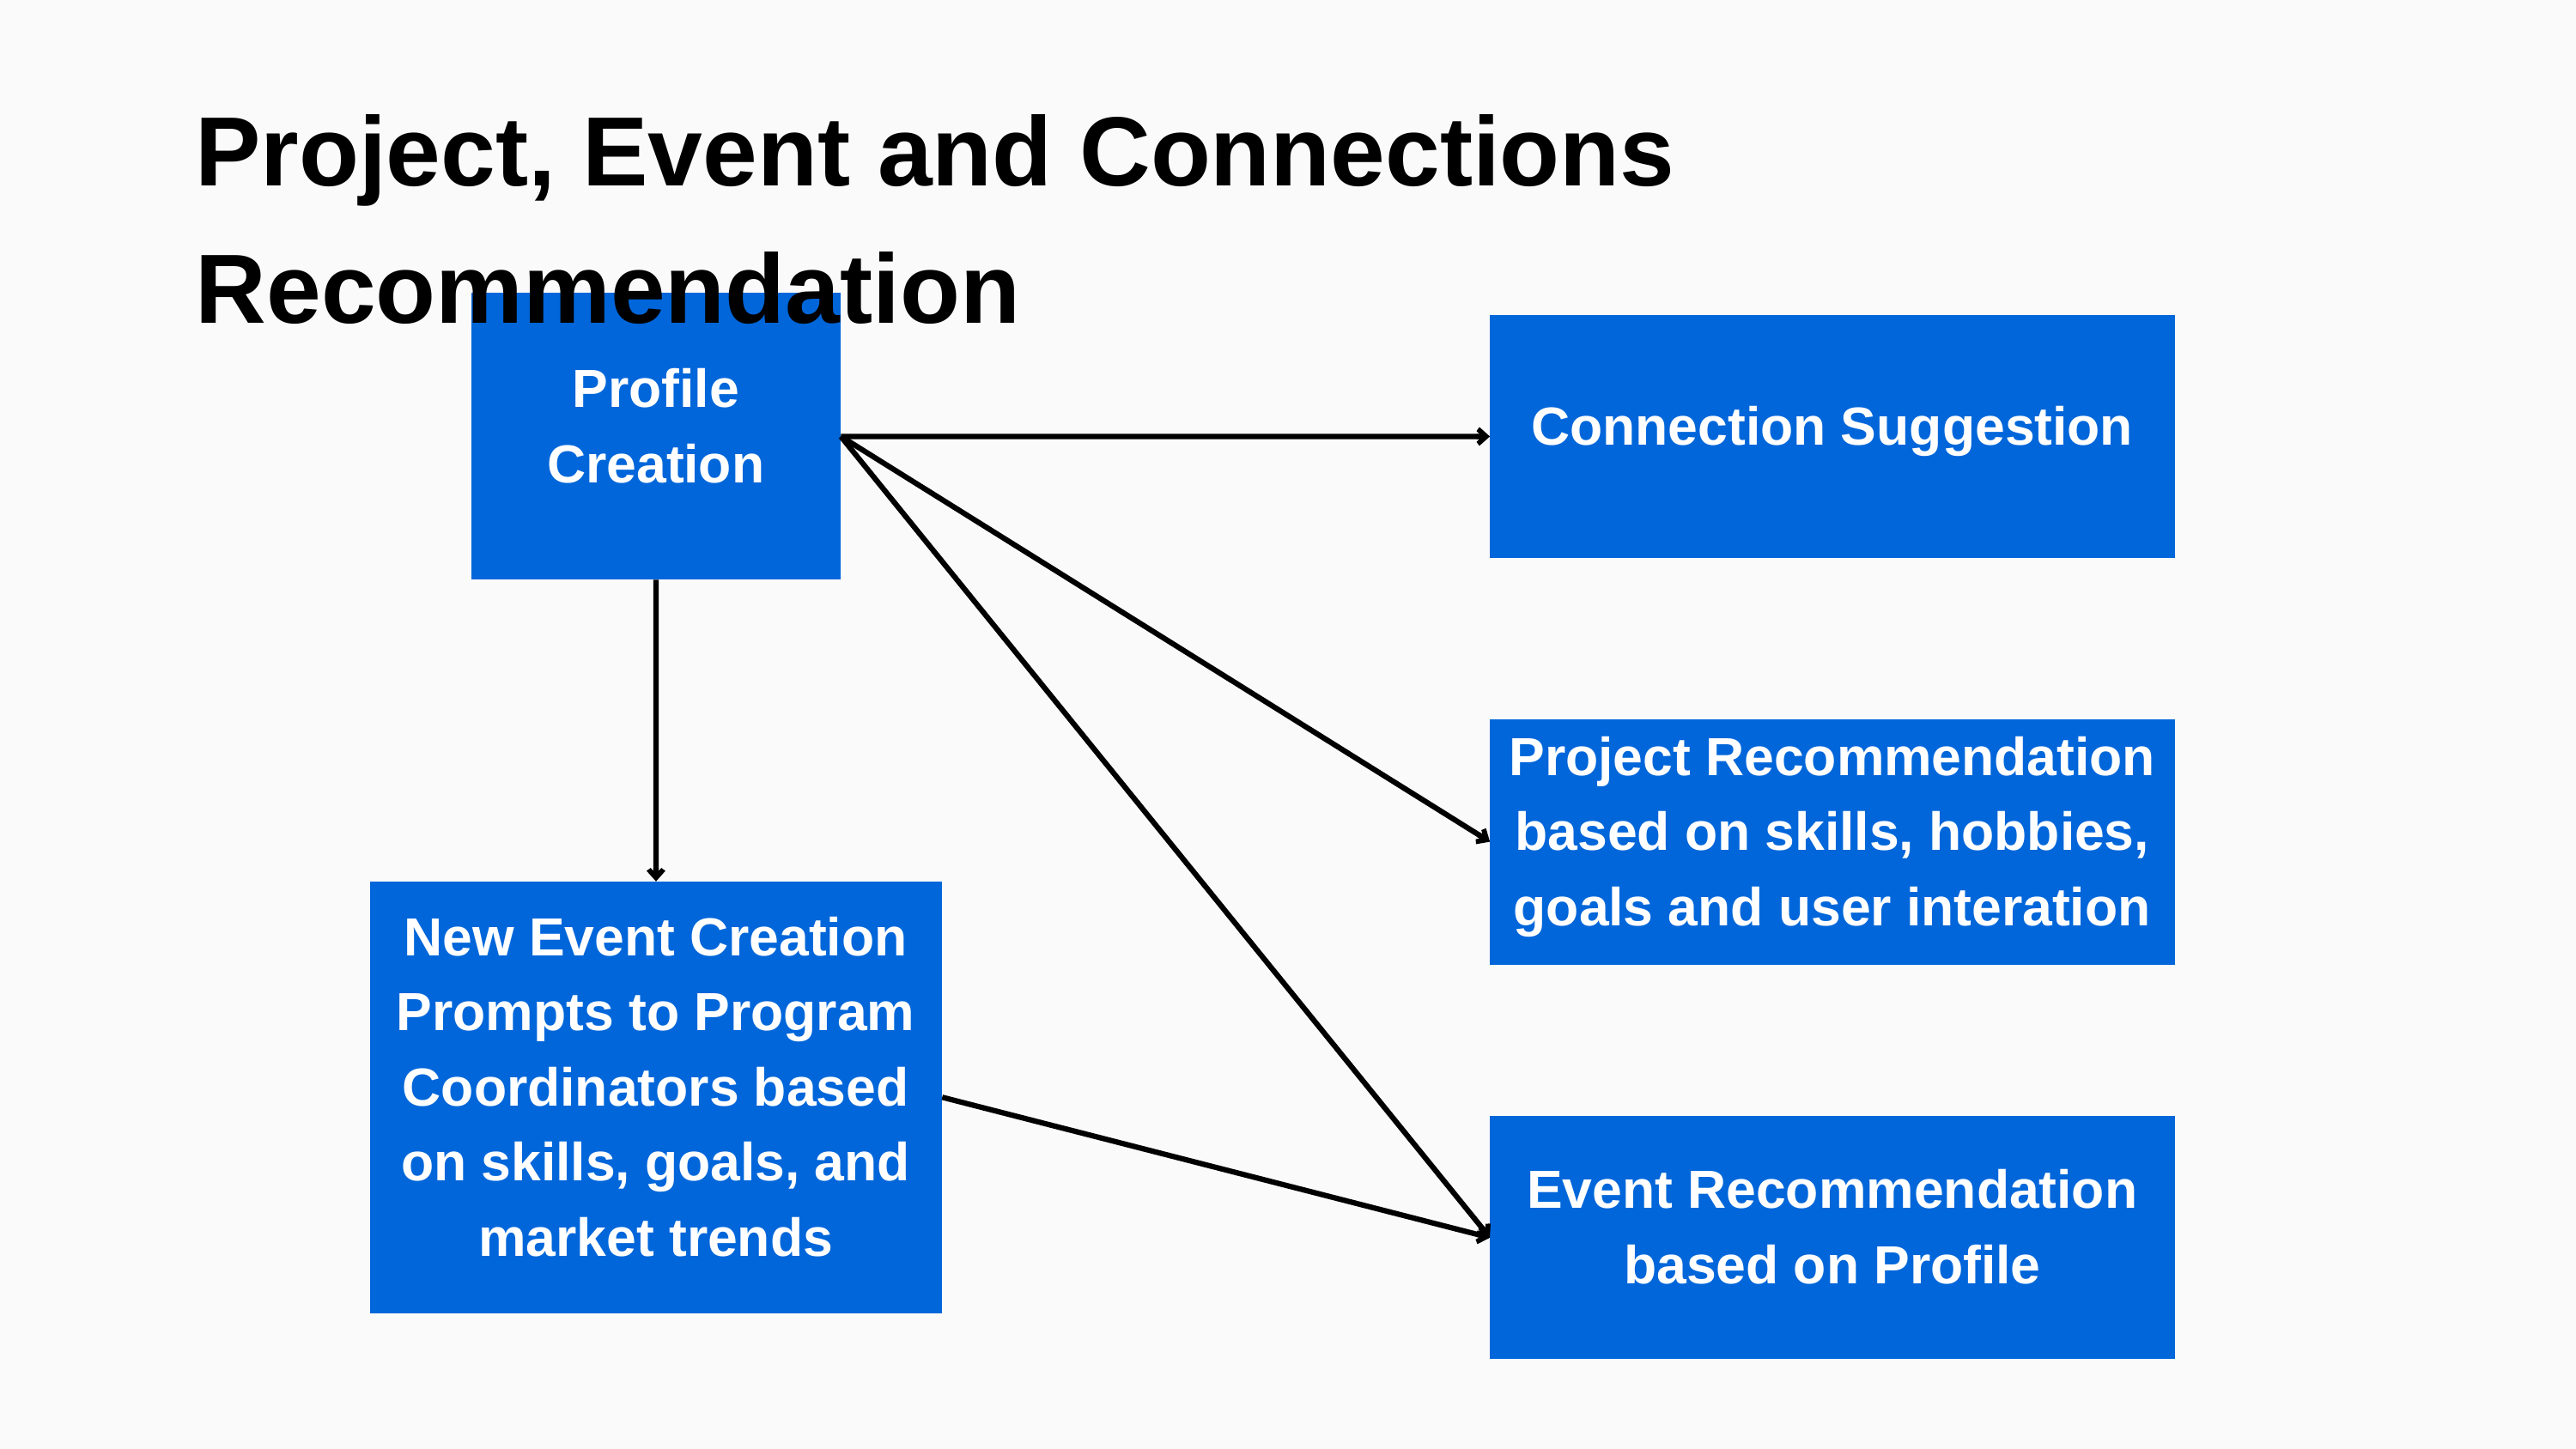

Project, Event and Connections Recommendation

Profile Creation

Connection Suggestion

Project Recommendation based on skills, hobbies, goals and user interation

New Event Creation Prompts to Program Coordinators based on skills, goals, and market trends

Event Recommendation based on Profile